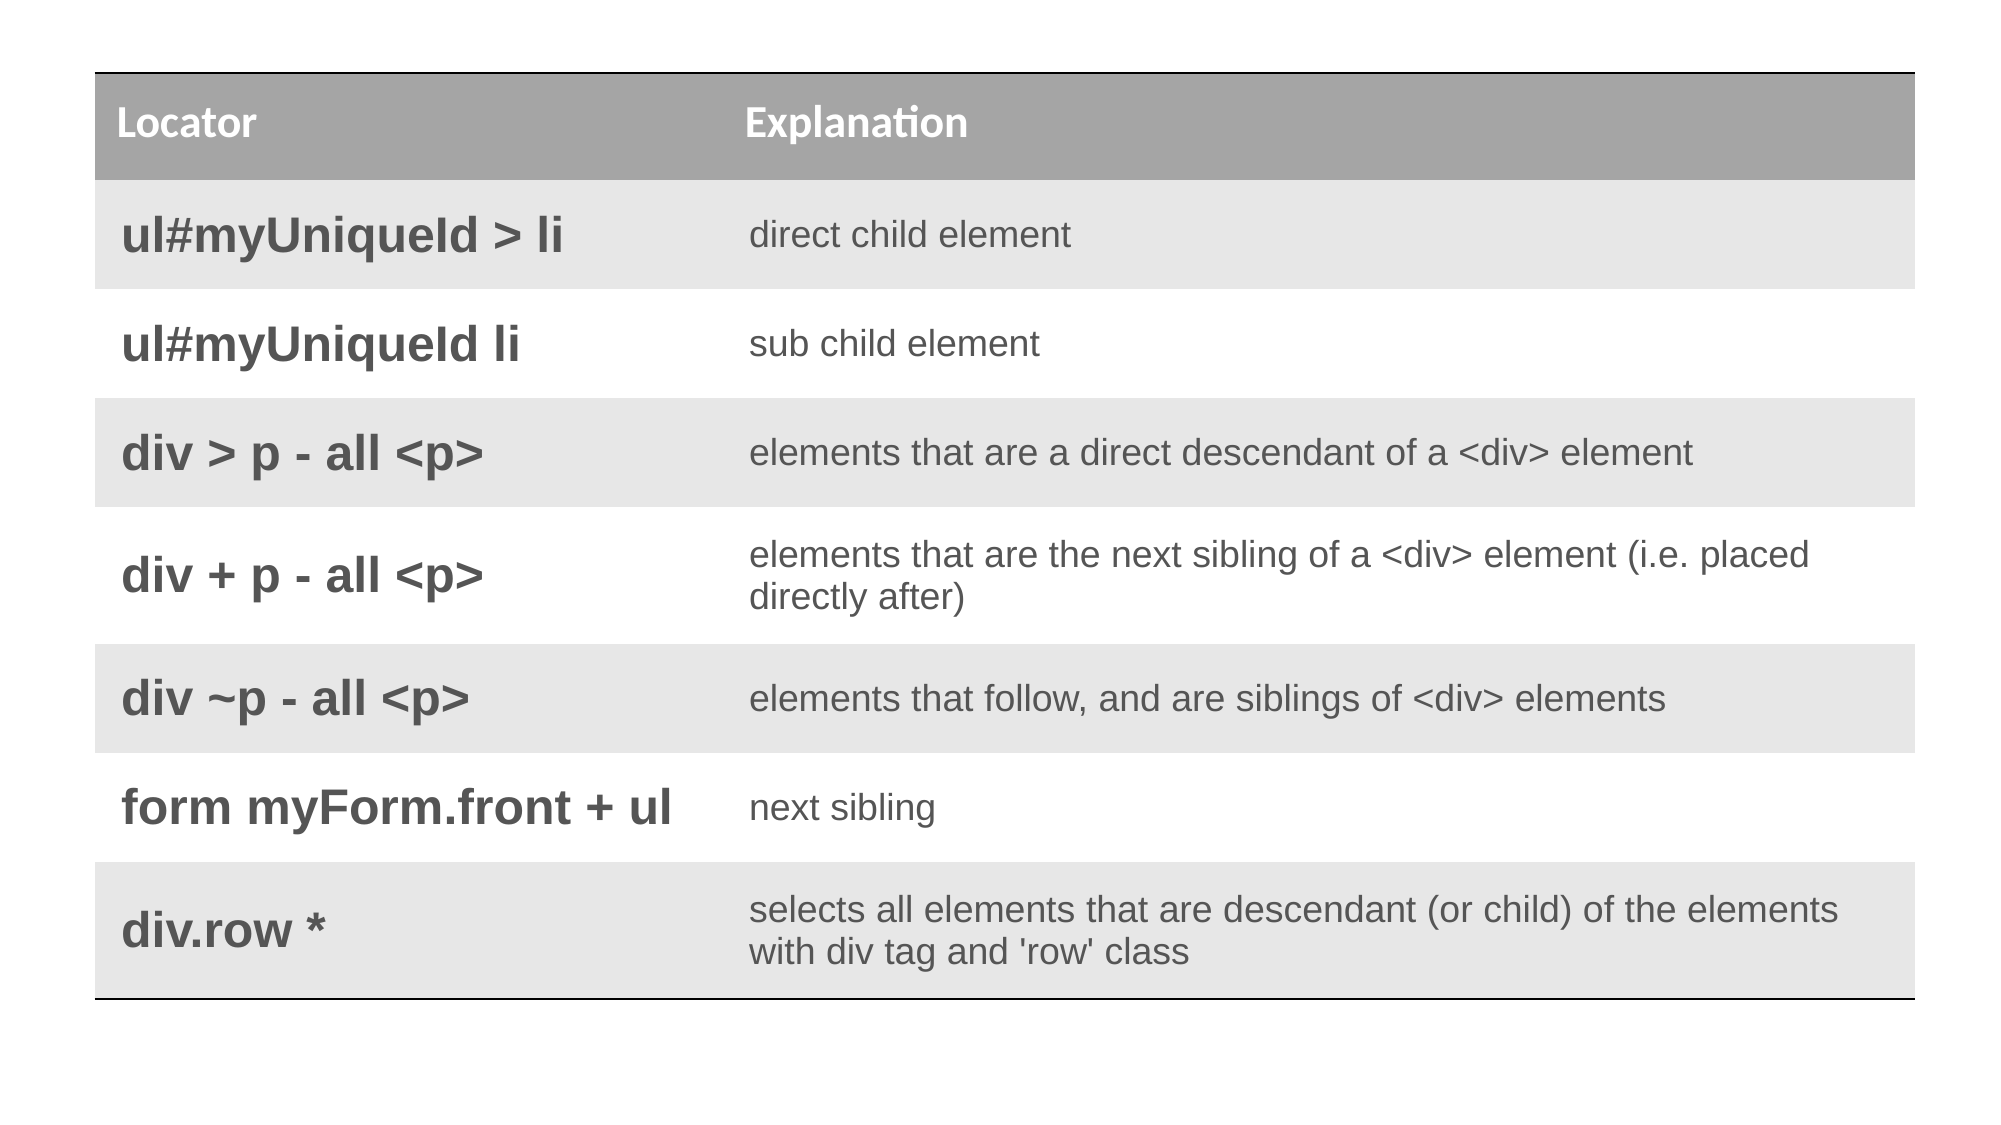

| Locator | Explanation |
| --- | --- |
| ul#myUniqueId > li | direct child element |
| ul#myUniqueId li | sub child element |
| div > p - all <p> | elements that are a direct descendant of a <div> element |
| div + p - all <p> | elements that are the next sibling of a <div> element (i.e. placed directly after) |
| div ~p - all <p> | elements that follow, and are siblings of <div> elements |
| form myForm.front + ul | next sibling |
| div.row \* | selects all elements that are descendant (or child) of the elements with div tag and 'row' class |

Contextual Selectors